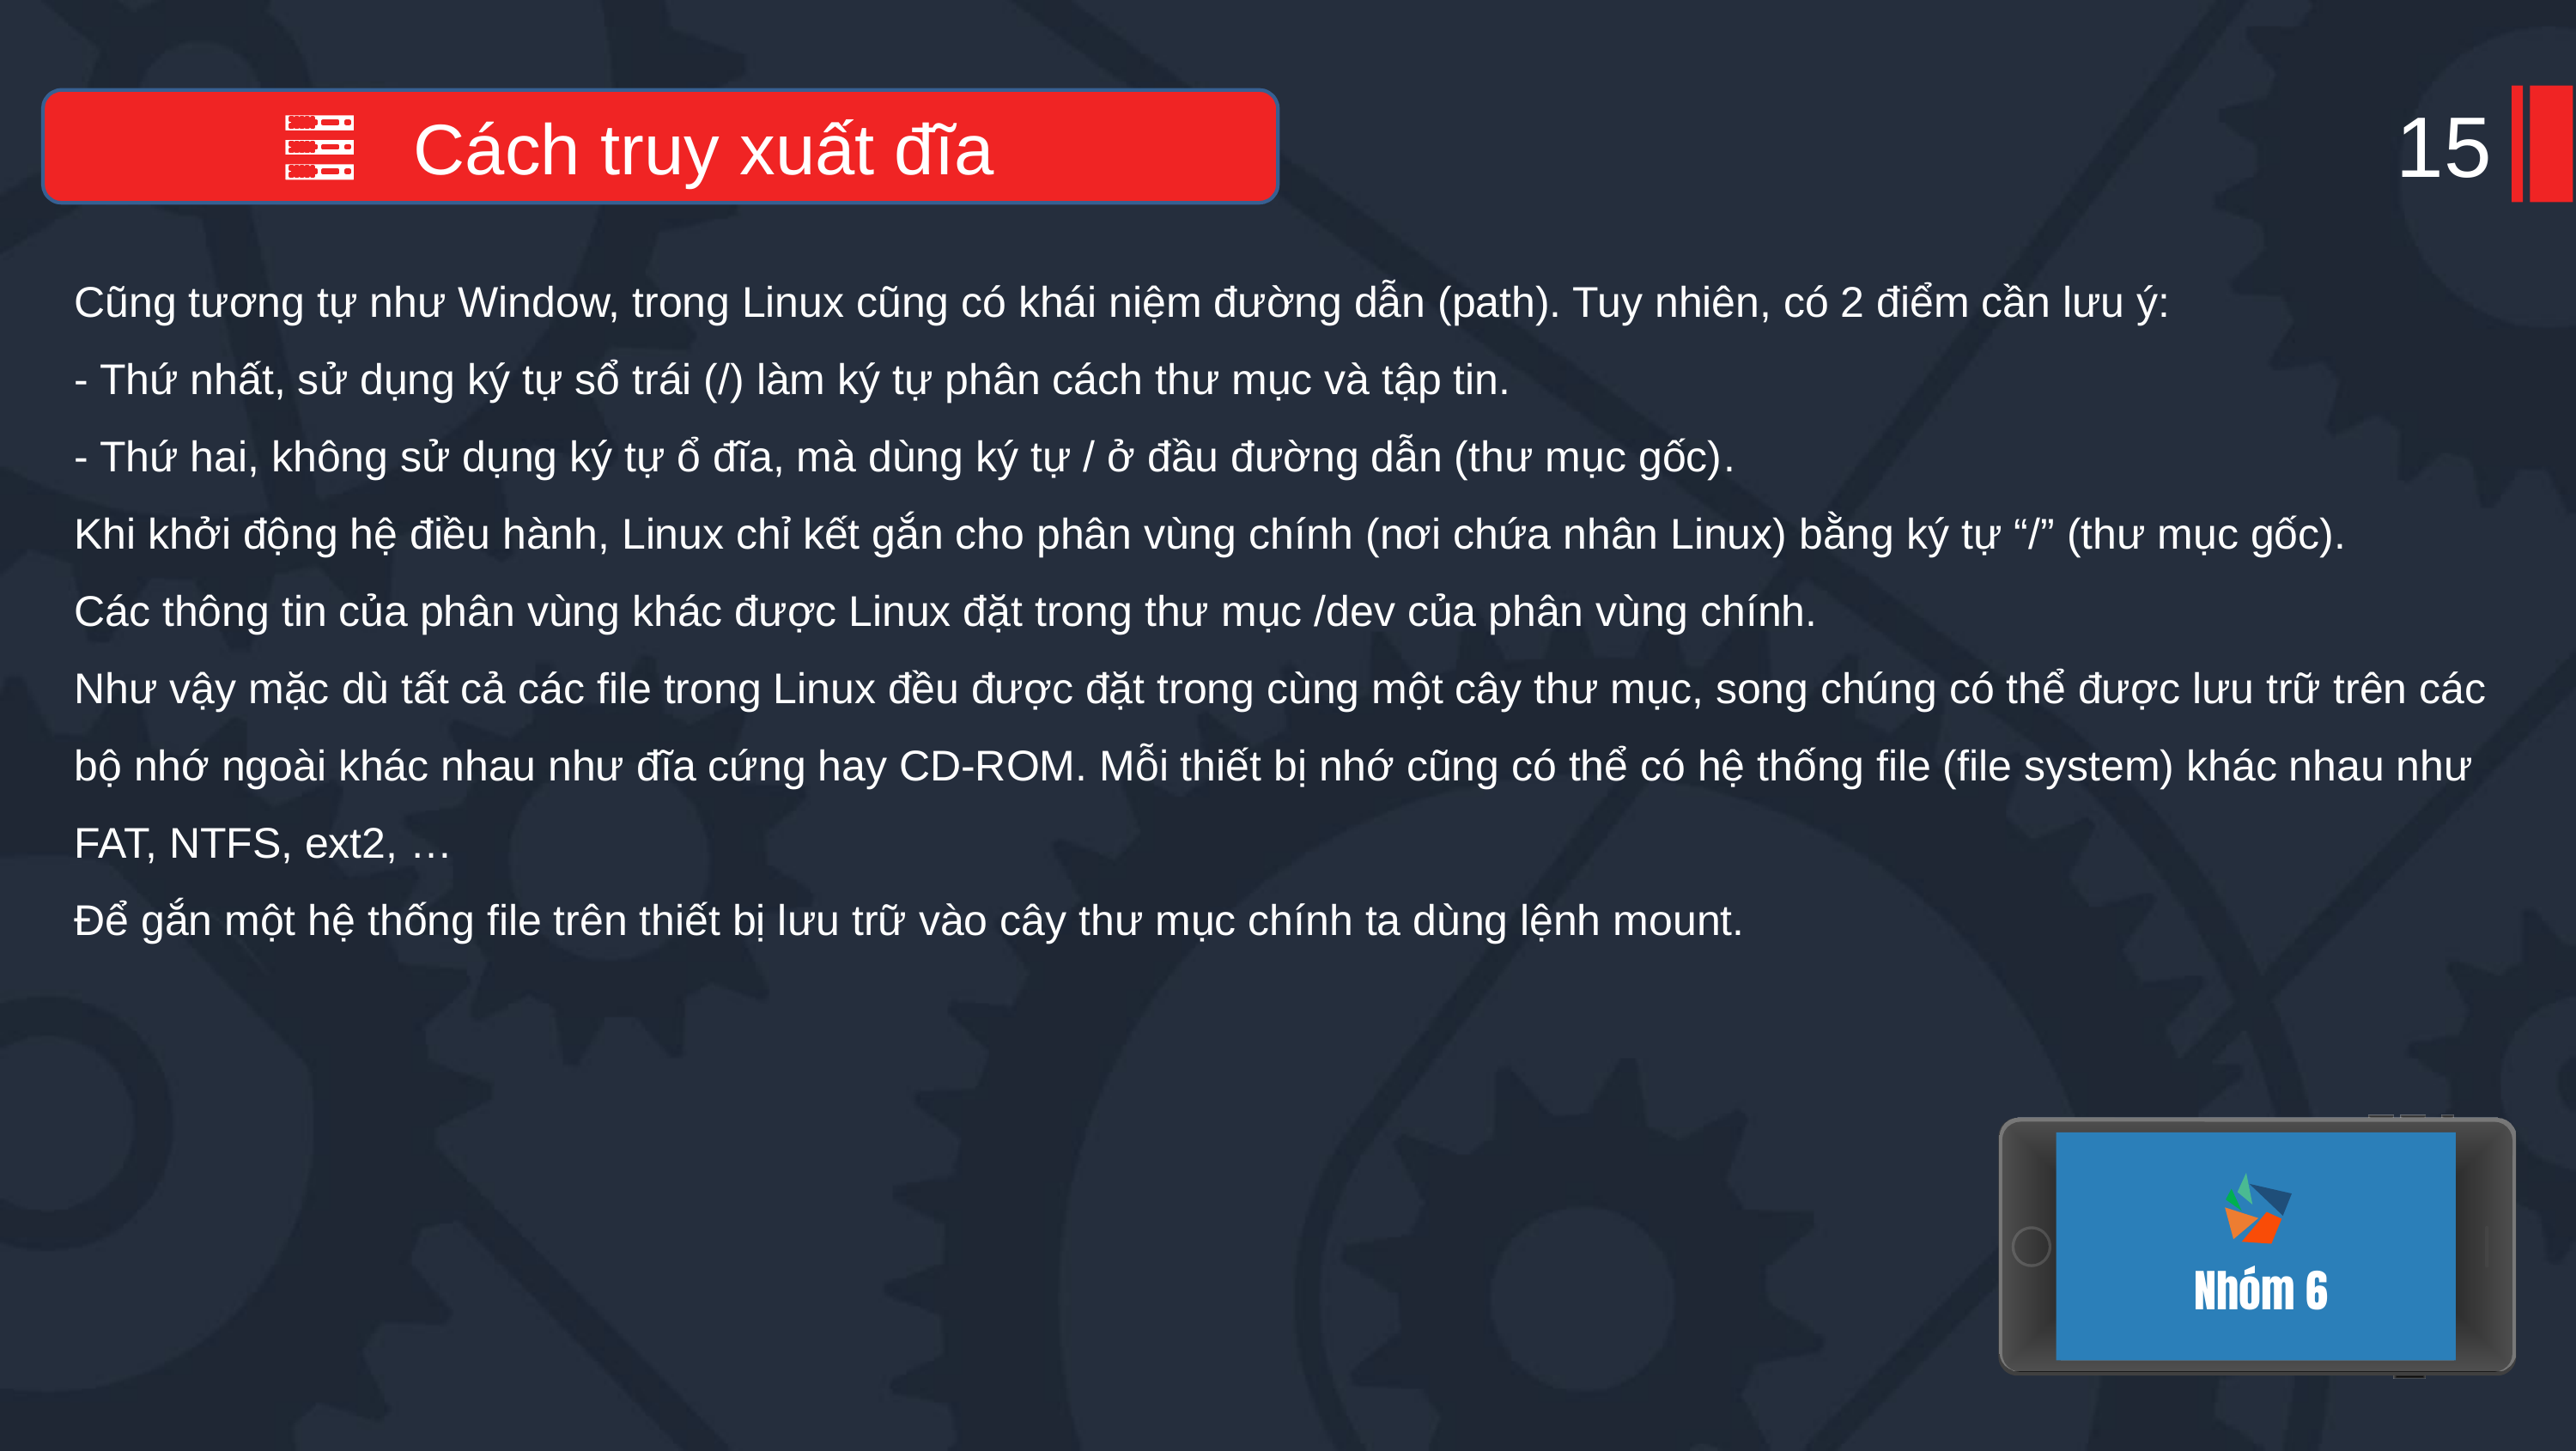

15

Cách truy xuất đĩa

Cũng tương tự như Window, trong Linux cũng có khái niệm đường dẫn (path). Tuy nhiên, có 2 điểm cần lưu ý:
- Thứ nhất, sử dụng ký tự sổ trái (/) làm ký tự phân cách thư mục và tập tin.
- Thứ hai, không sử dụng ký tự ổ đĩa, mà dùng ký tự / ở đầu đường dẫn (thư mục gốc).
Khi khởi động hệ điều hành, Linux chỉ kết gắn cho phân vùng chính (nơi chứa nhân Linux) bằng ký tự “/” (thư mục gốc).
Các thông tin của phân vùng khác được Linux đặt trong thư mục /dev của phân vùng chính.
Như vậy mặc dù tất cả các file trong Linux đều được đặt trong cùng một cây thư mục, song chúng có thể được lưu trữ trên các bộ nhớ ngoài khác nhau như đĩa cứng hay CD-ROM. Mỗi thiết bị nhớ cũng có thể có hệ thống file (file system) khác nhau như FAT, NTFS, ext2, …
Để gắn một hệ thống file trên thiết bị lưu trữ vào cây thư mục chính ta dùng lệnh mount.

Nhóm 6